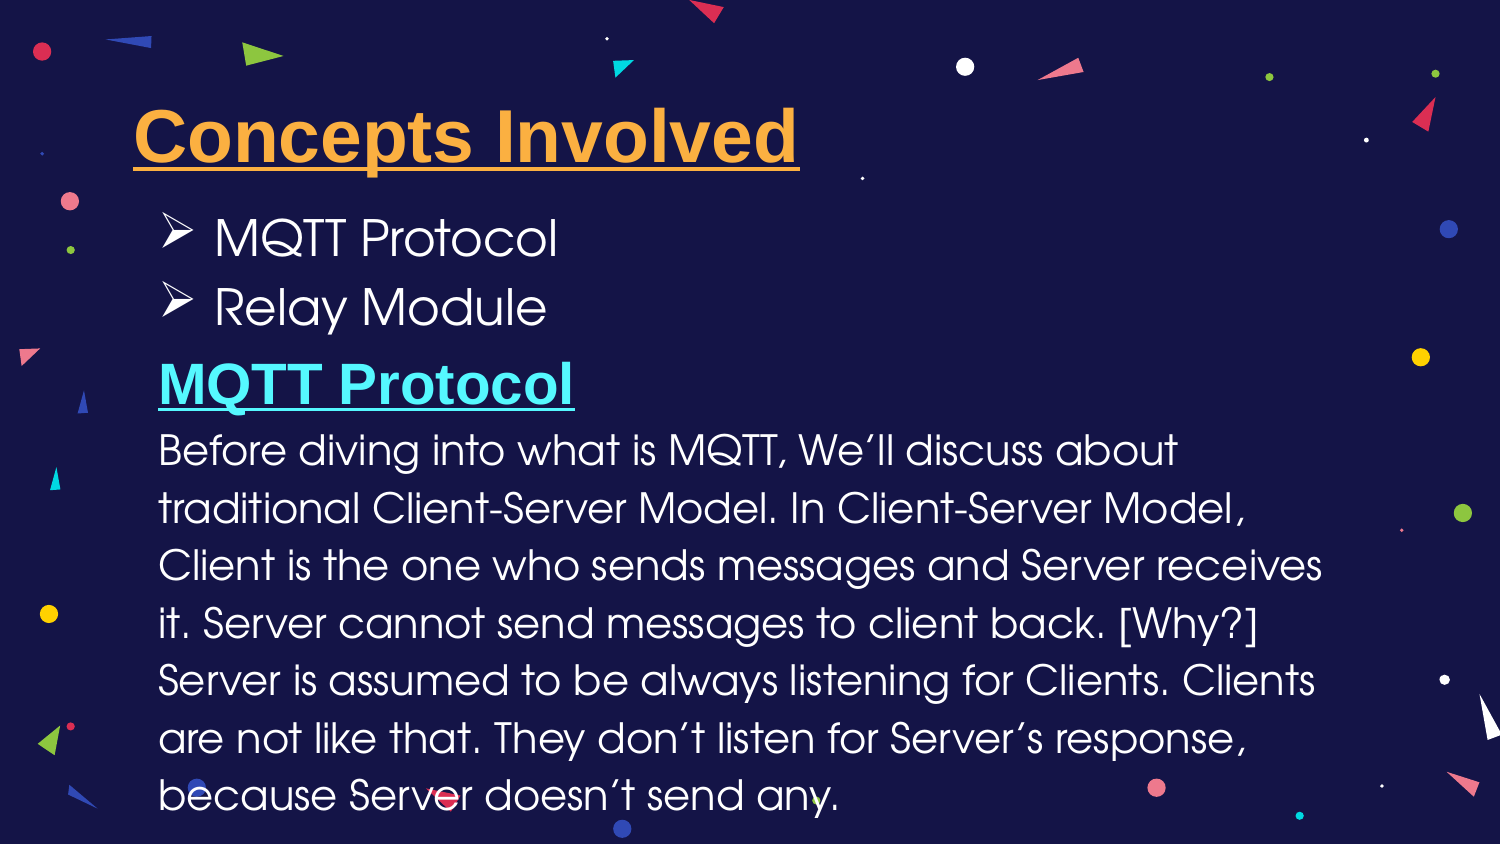

# Concepts Involved
MQTT Protocol
Relay Module
MQTT Protocol
Before diving into what is MQTT, We’ll discuss about traditional Client-Server Model. In Client-Server Model, Client is the one who sends messages and Server receives it. Server cannot send messages to client back. [Why?] Server is assumed to be always listening for Clients. Clients are not like that. They don’t listen for Server’s response, because Server doesn’t send any.